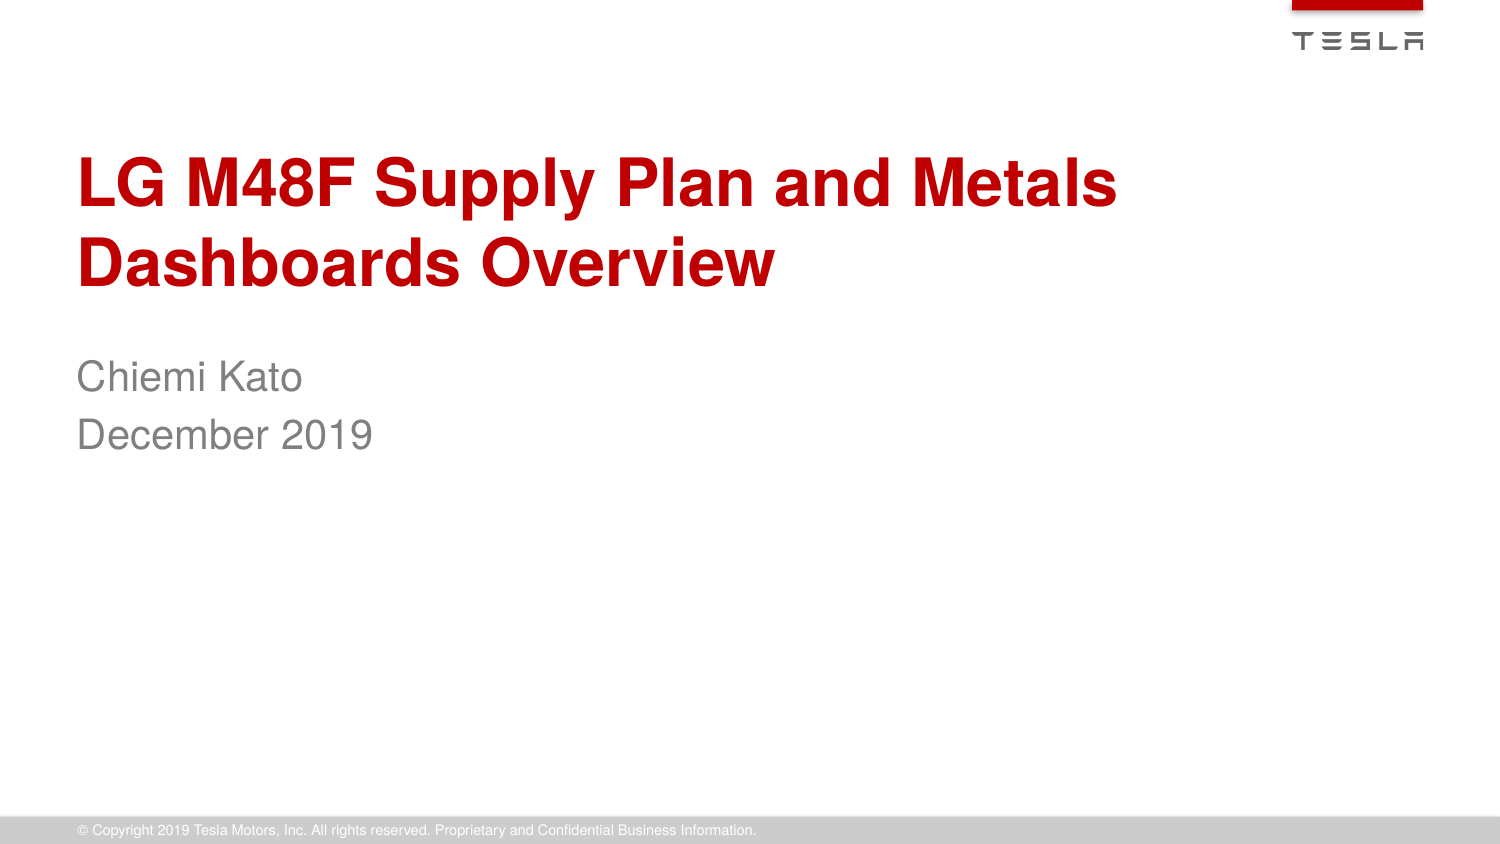

# LG M48F Supply Plan and Metals Dashboards Overview
Chiemi Kato
December 2019